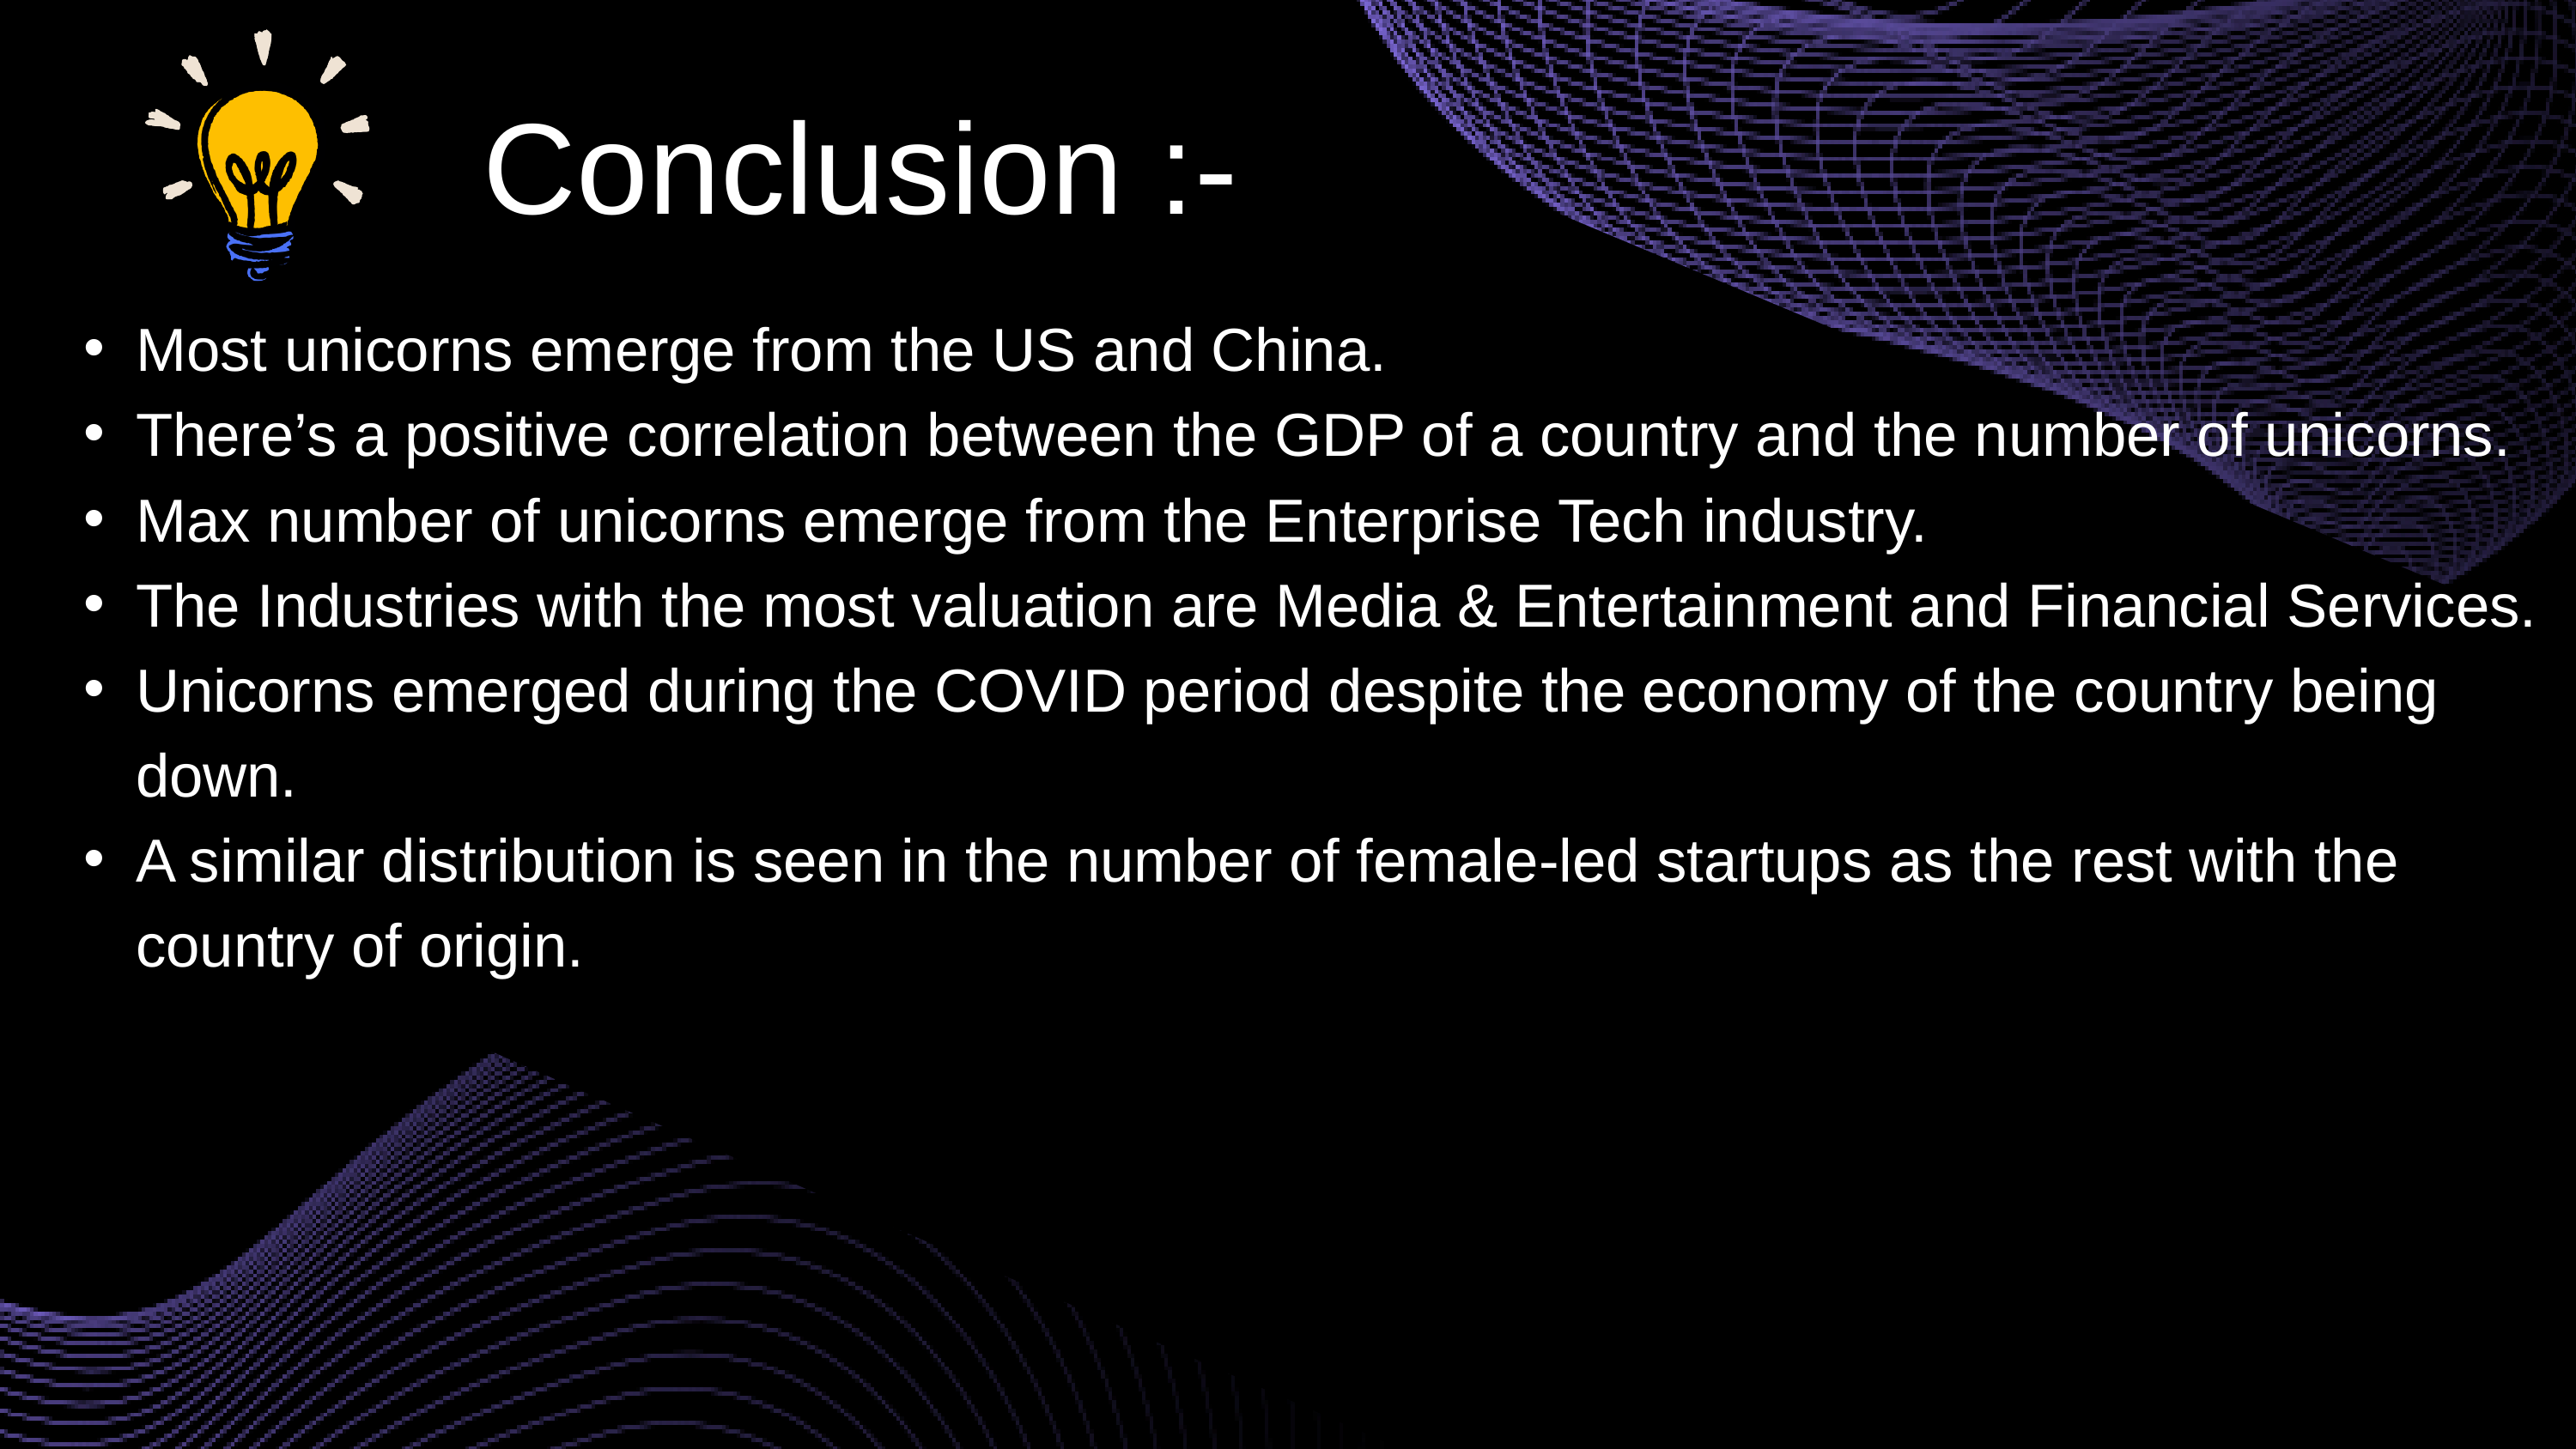

Conclusion :-
Most unicorns emerge from the US and China.
There’s a positive correlation between the GDP of a country and the number of unicorns.
Max number of unicorns emerge from the Enterprise Tech industry.
The Industries with the most valuation are Media & Entertainment and Financial Services.
Unicorns emerged during the COVID period despite the economy of the country being down.
A similar distribution is seen in the number of female-led startups as the rest with the country of origin.